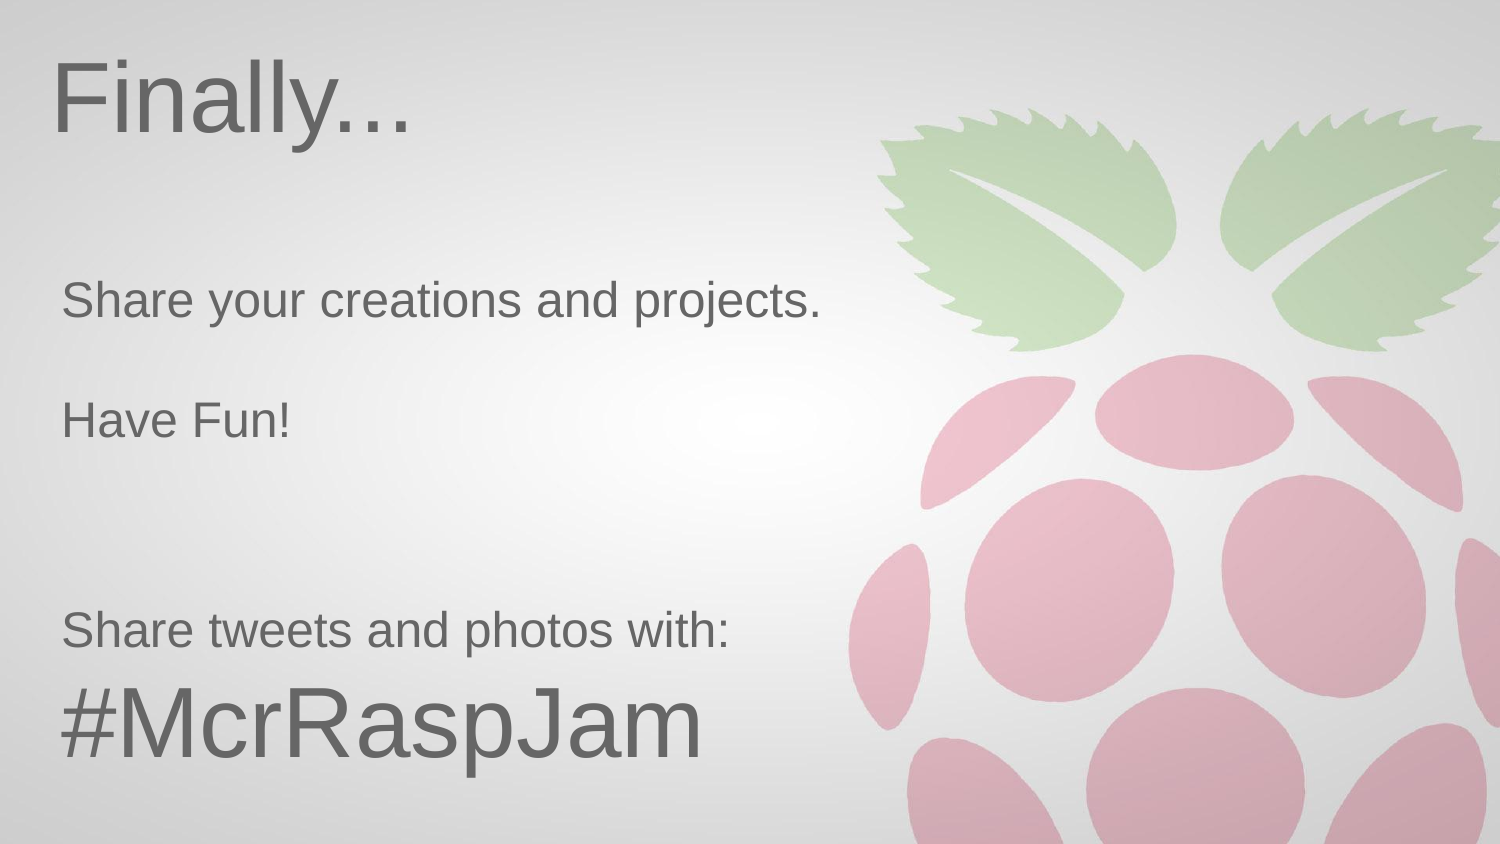

Finally...
Share your creations and projects.

Have Fun!
Share tweets and photos with:
#McrRaspJam